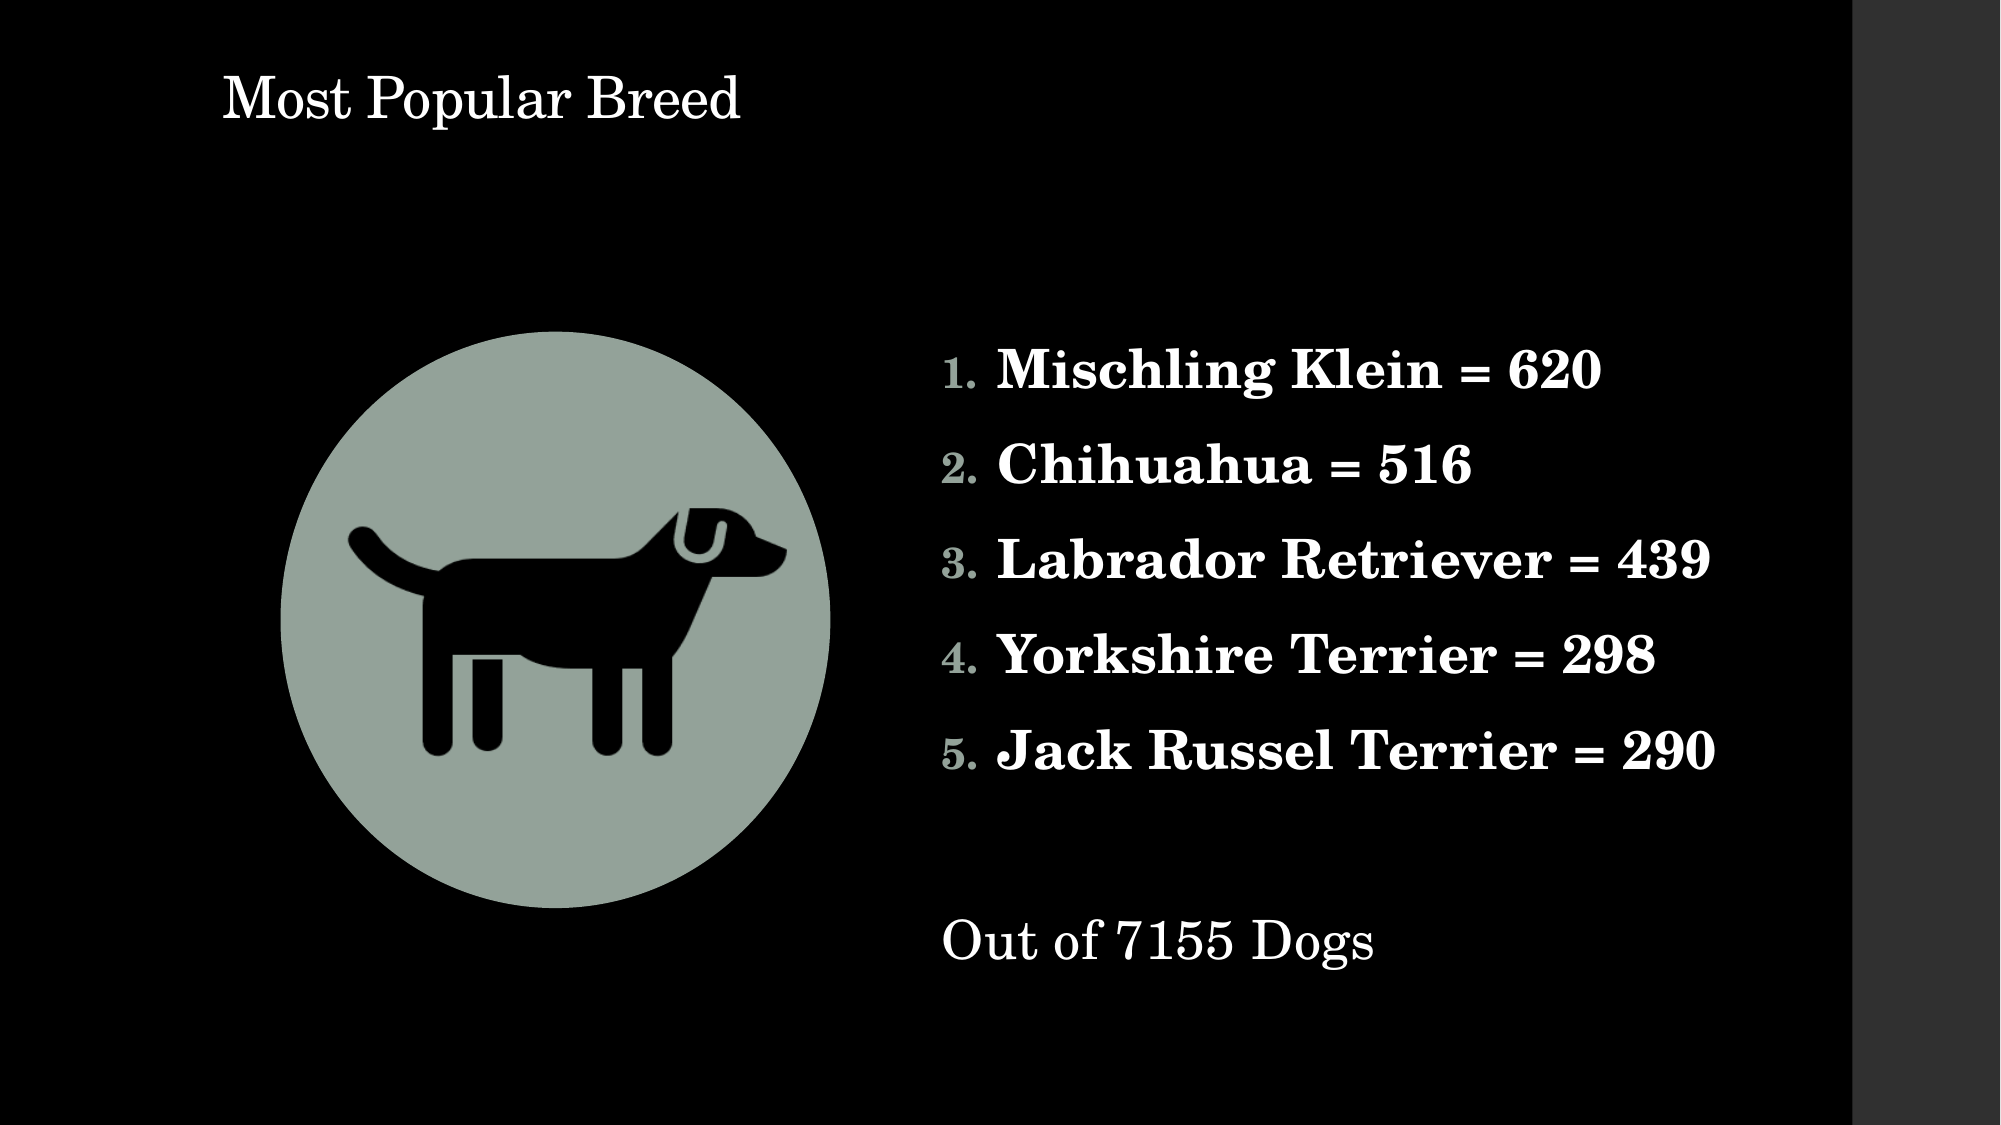

# Most Popular Breed

Mischling Klein = 620
Chihuahua = 516
Labrador Retriever = 439
Yorkshire Terrier = 298
Jack Russel Terrier = 290

Out of 7155 Dogs